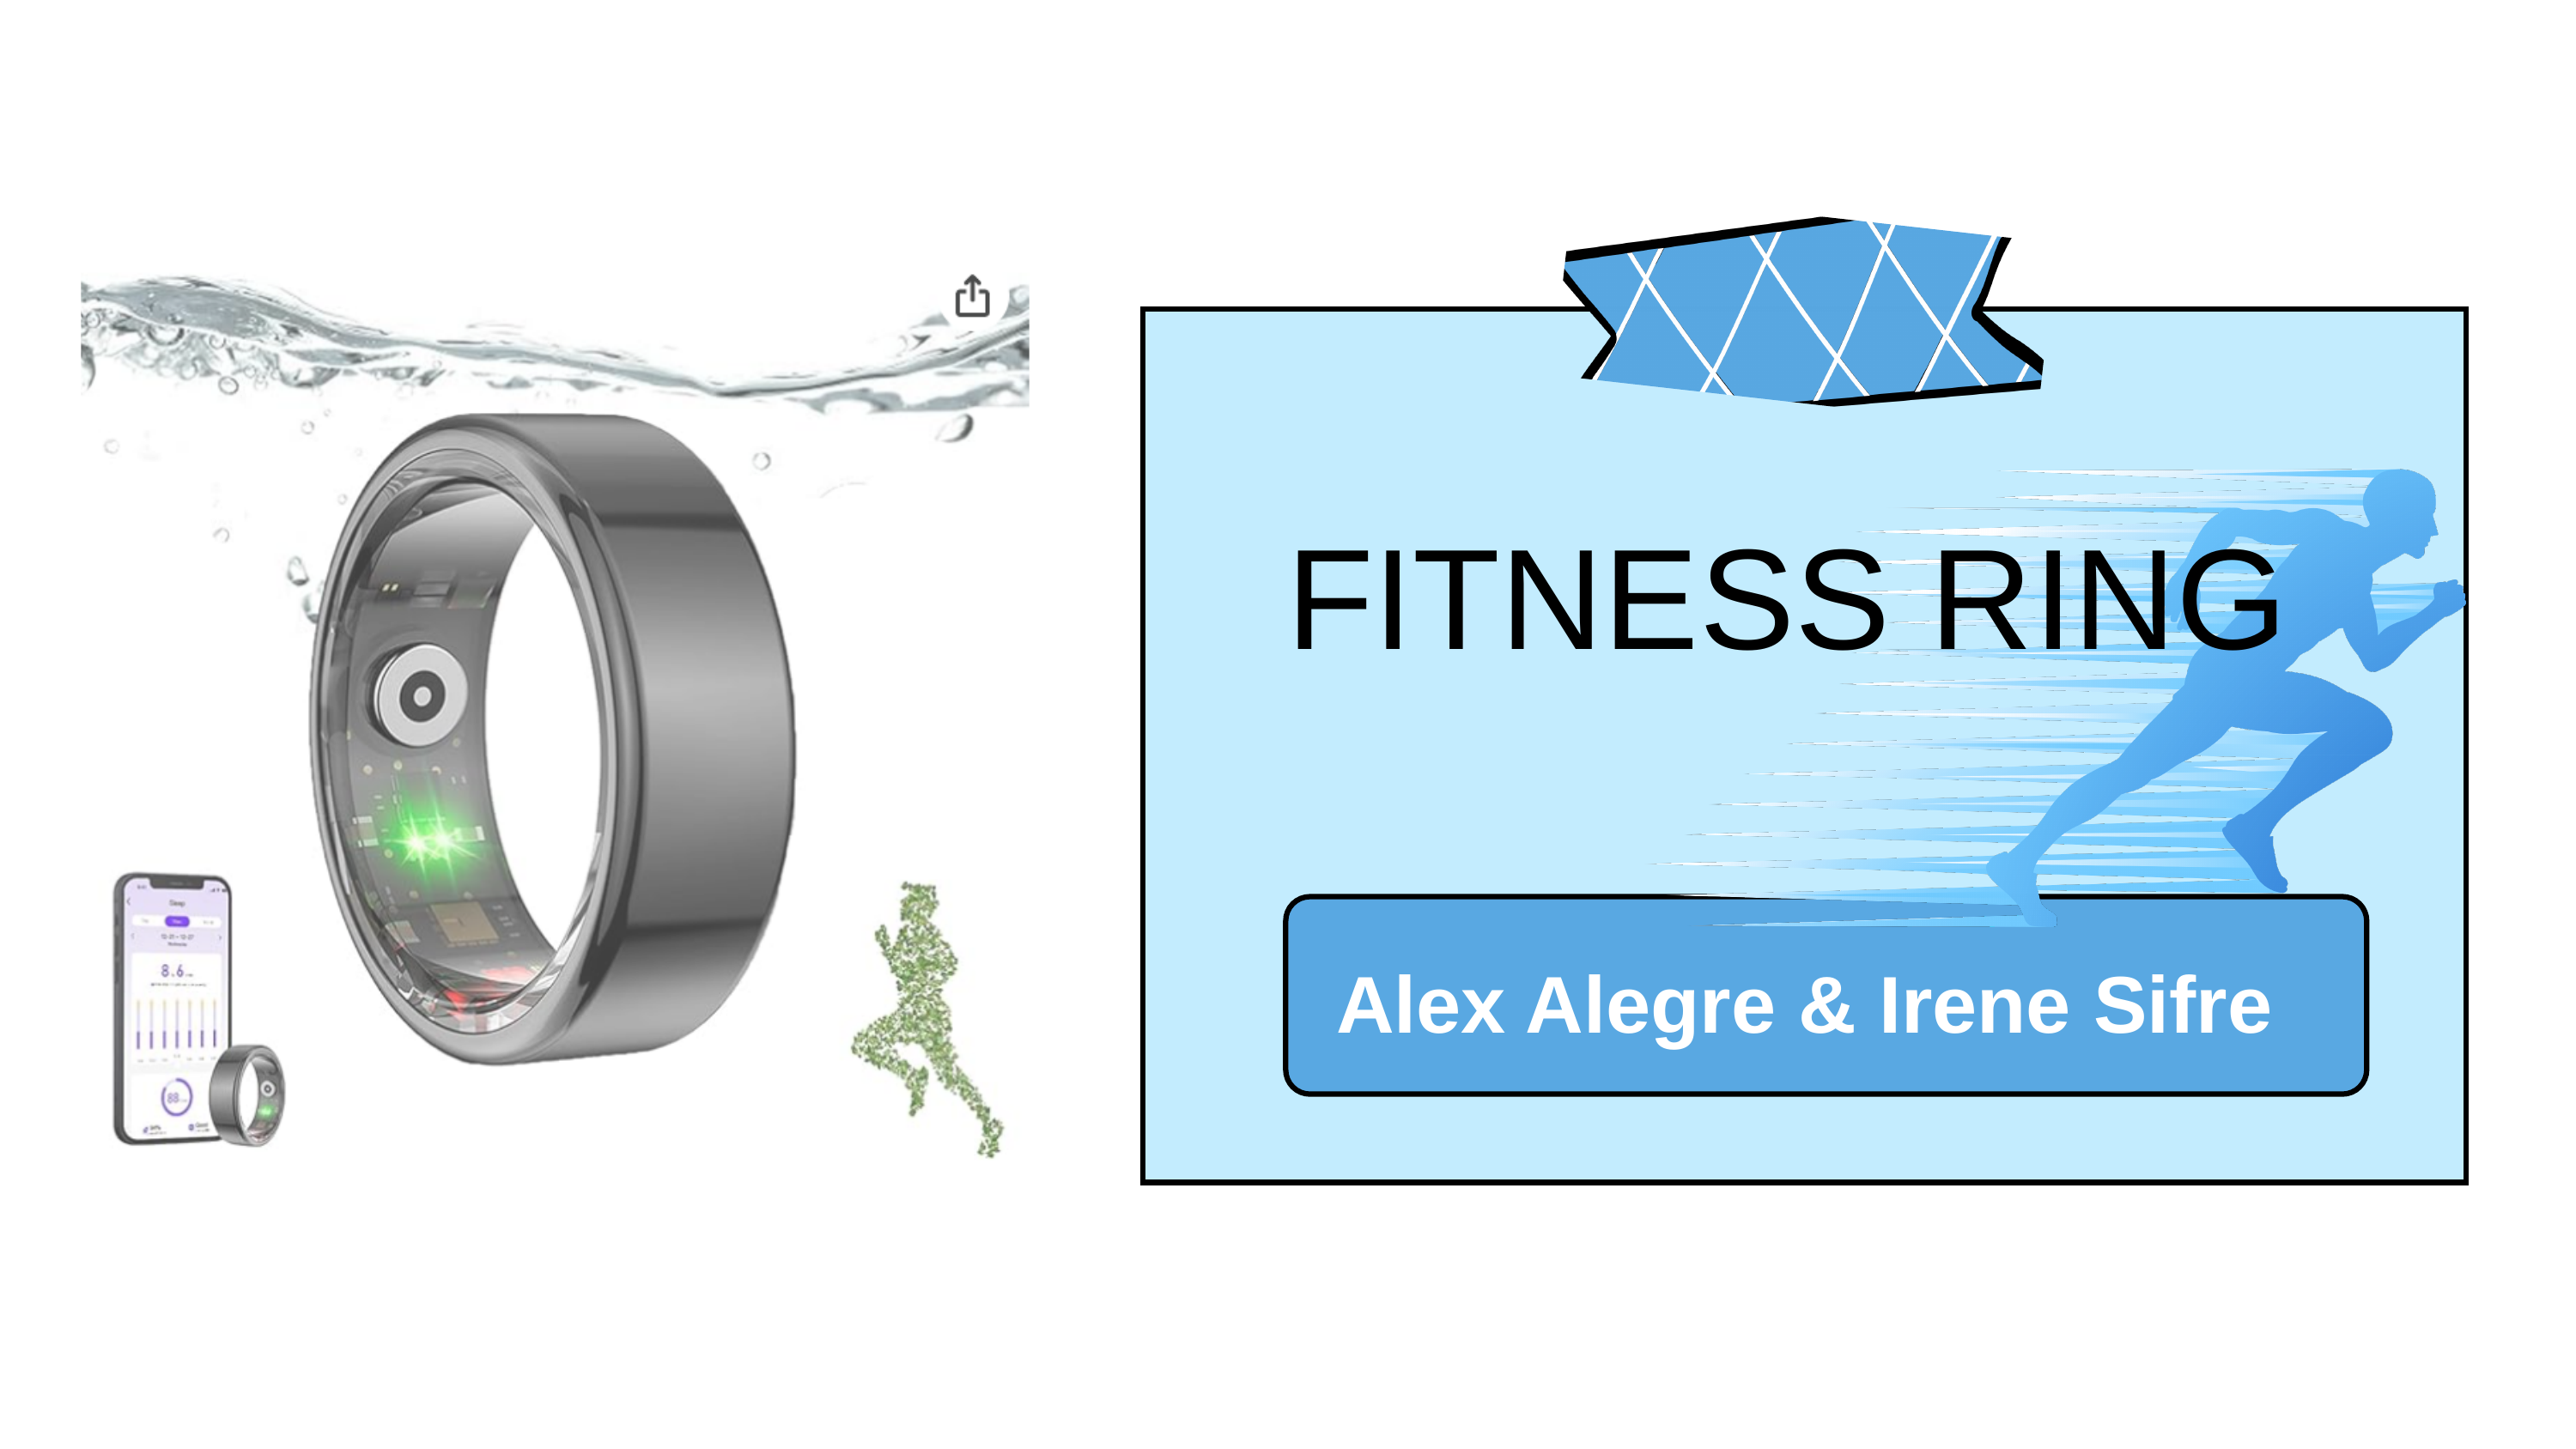

FITNESS RING

Alex Alegre & Irene Sifre